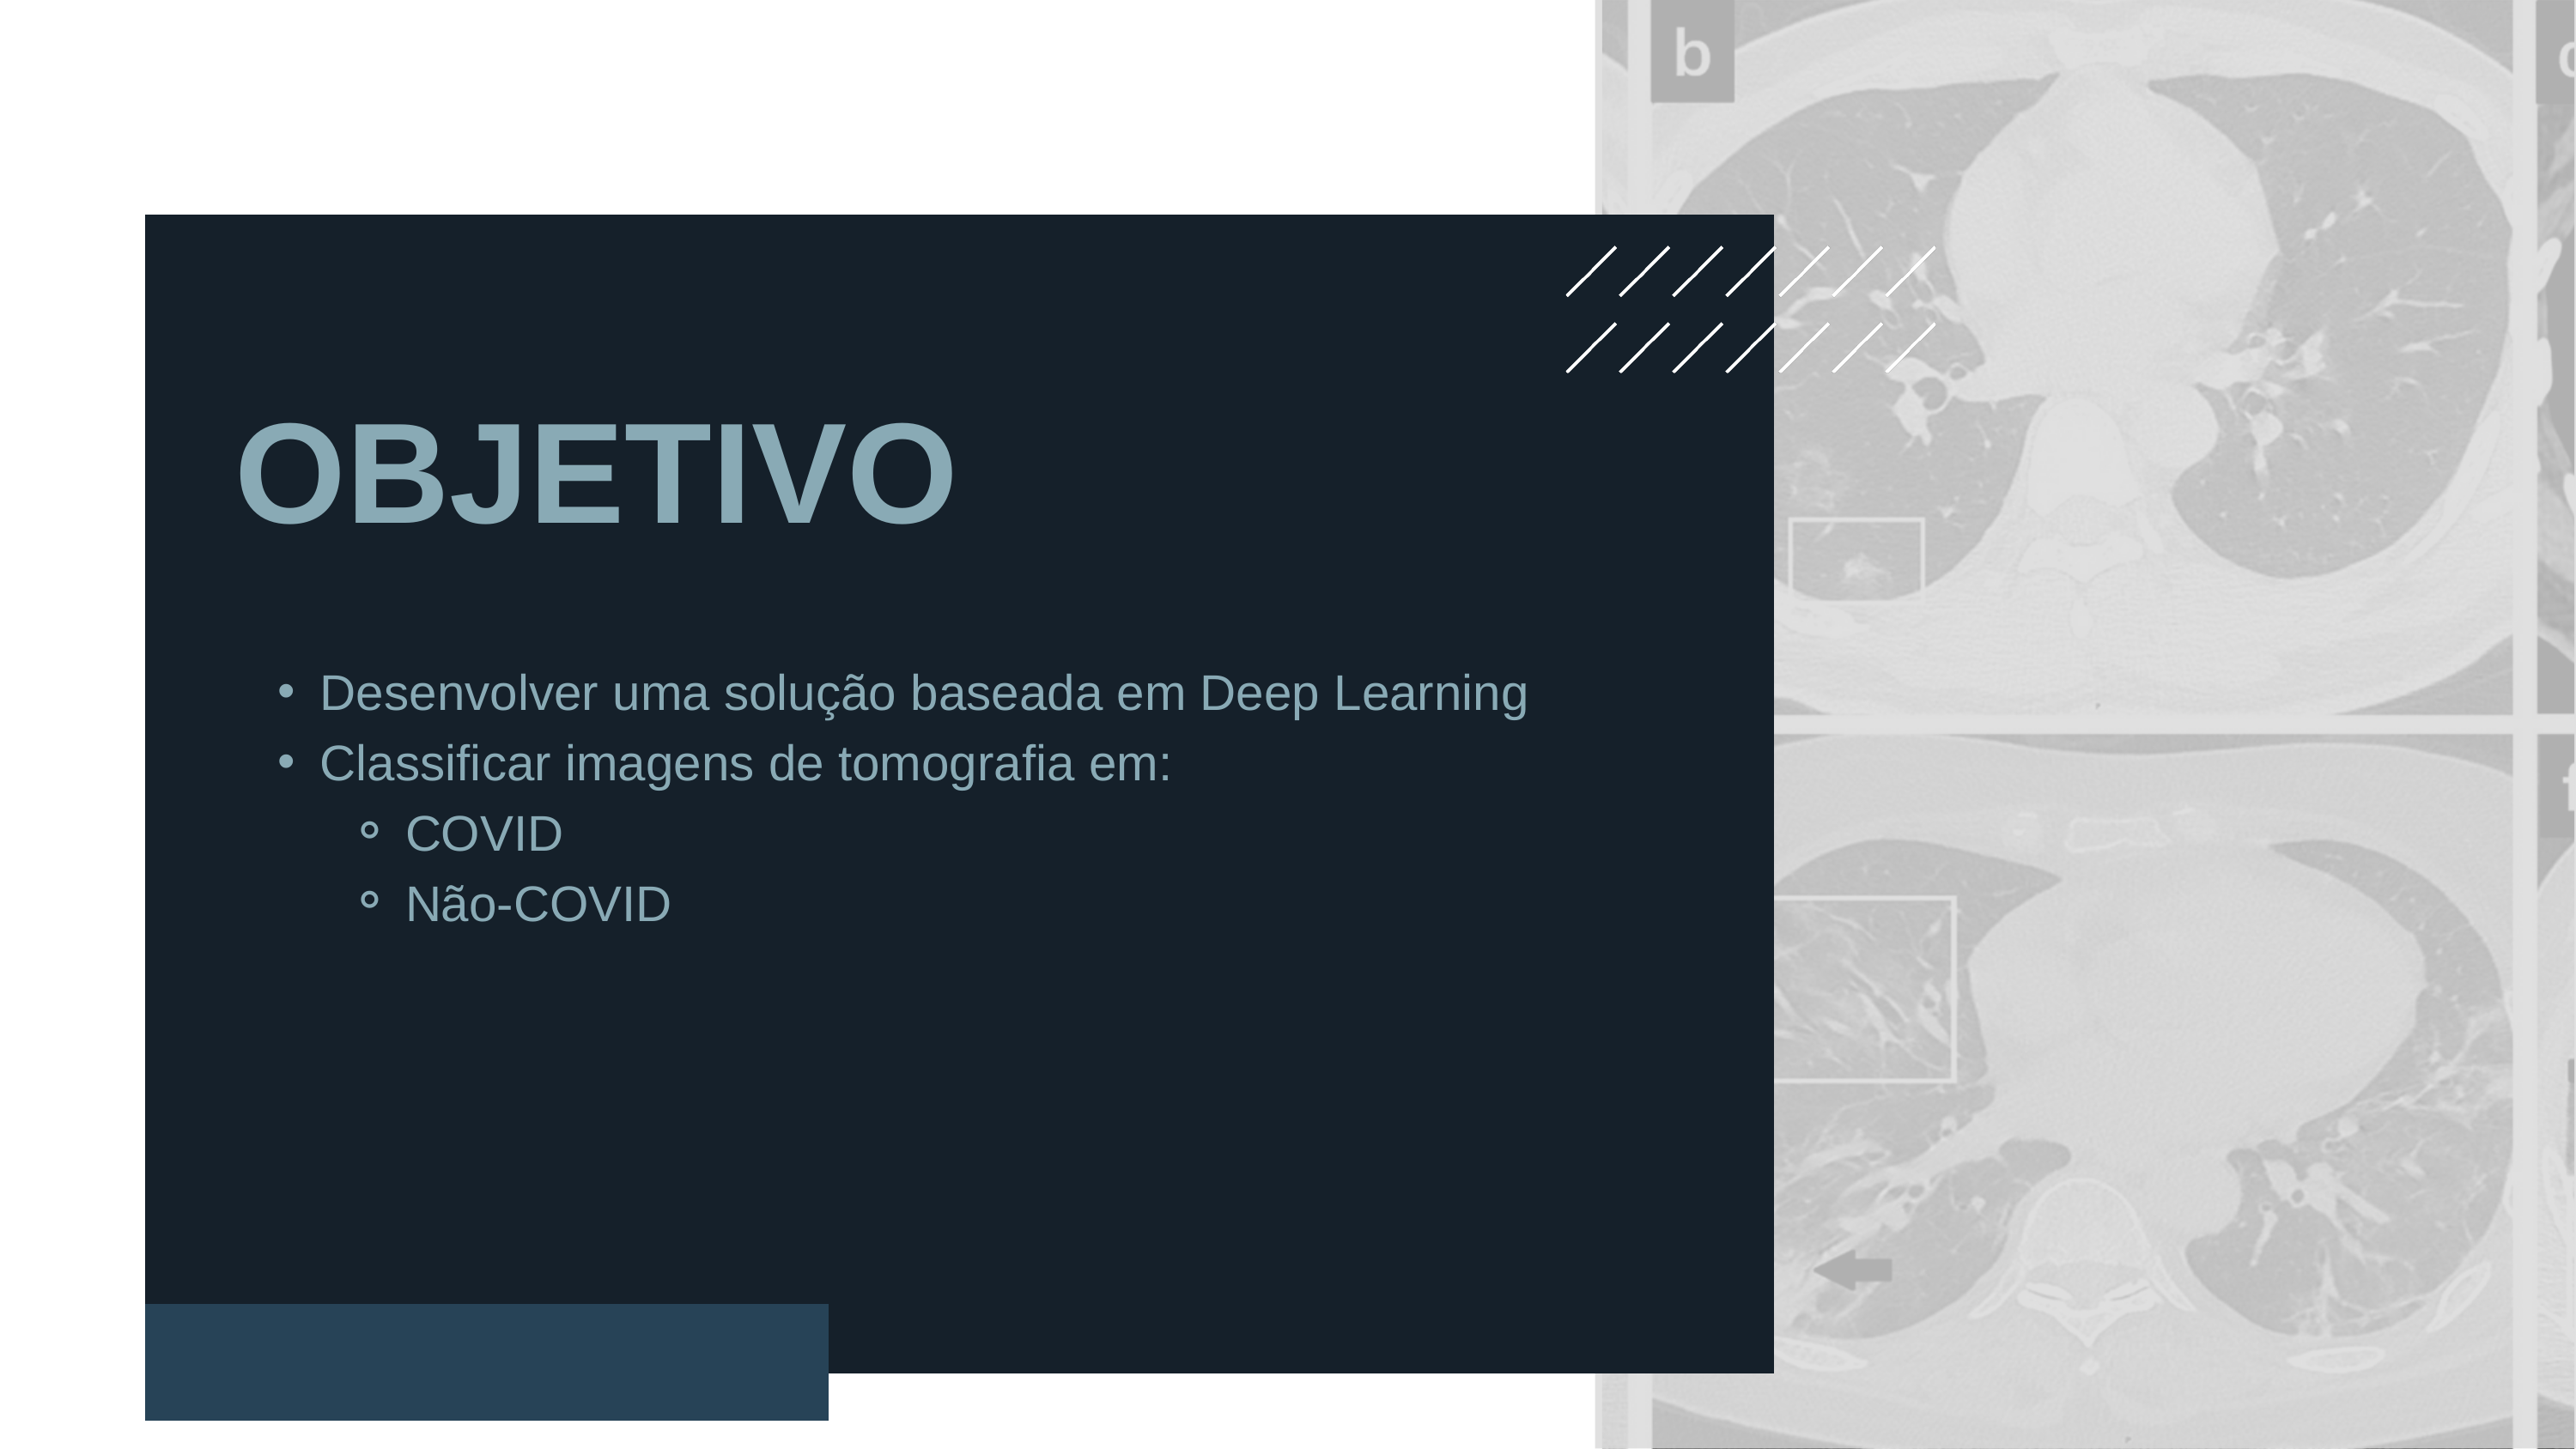

OBJETIVO
Desenvolver uma solução baseada em Deep Learning
Classificar imagens de tomografia em:
COVID
Não-COVID